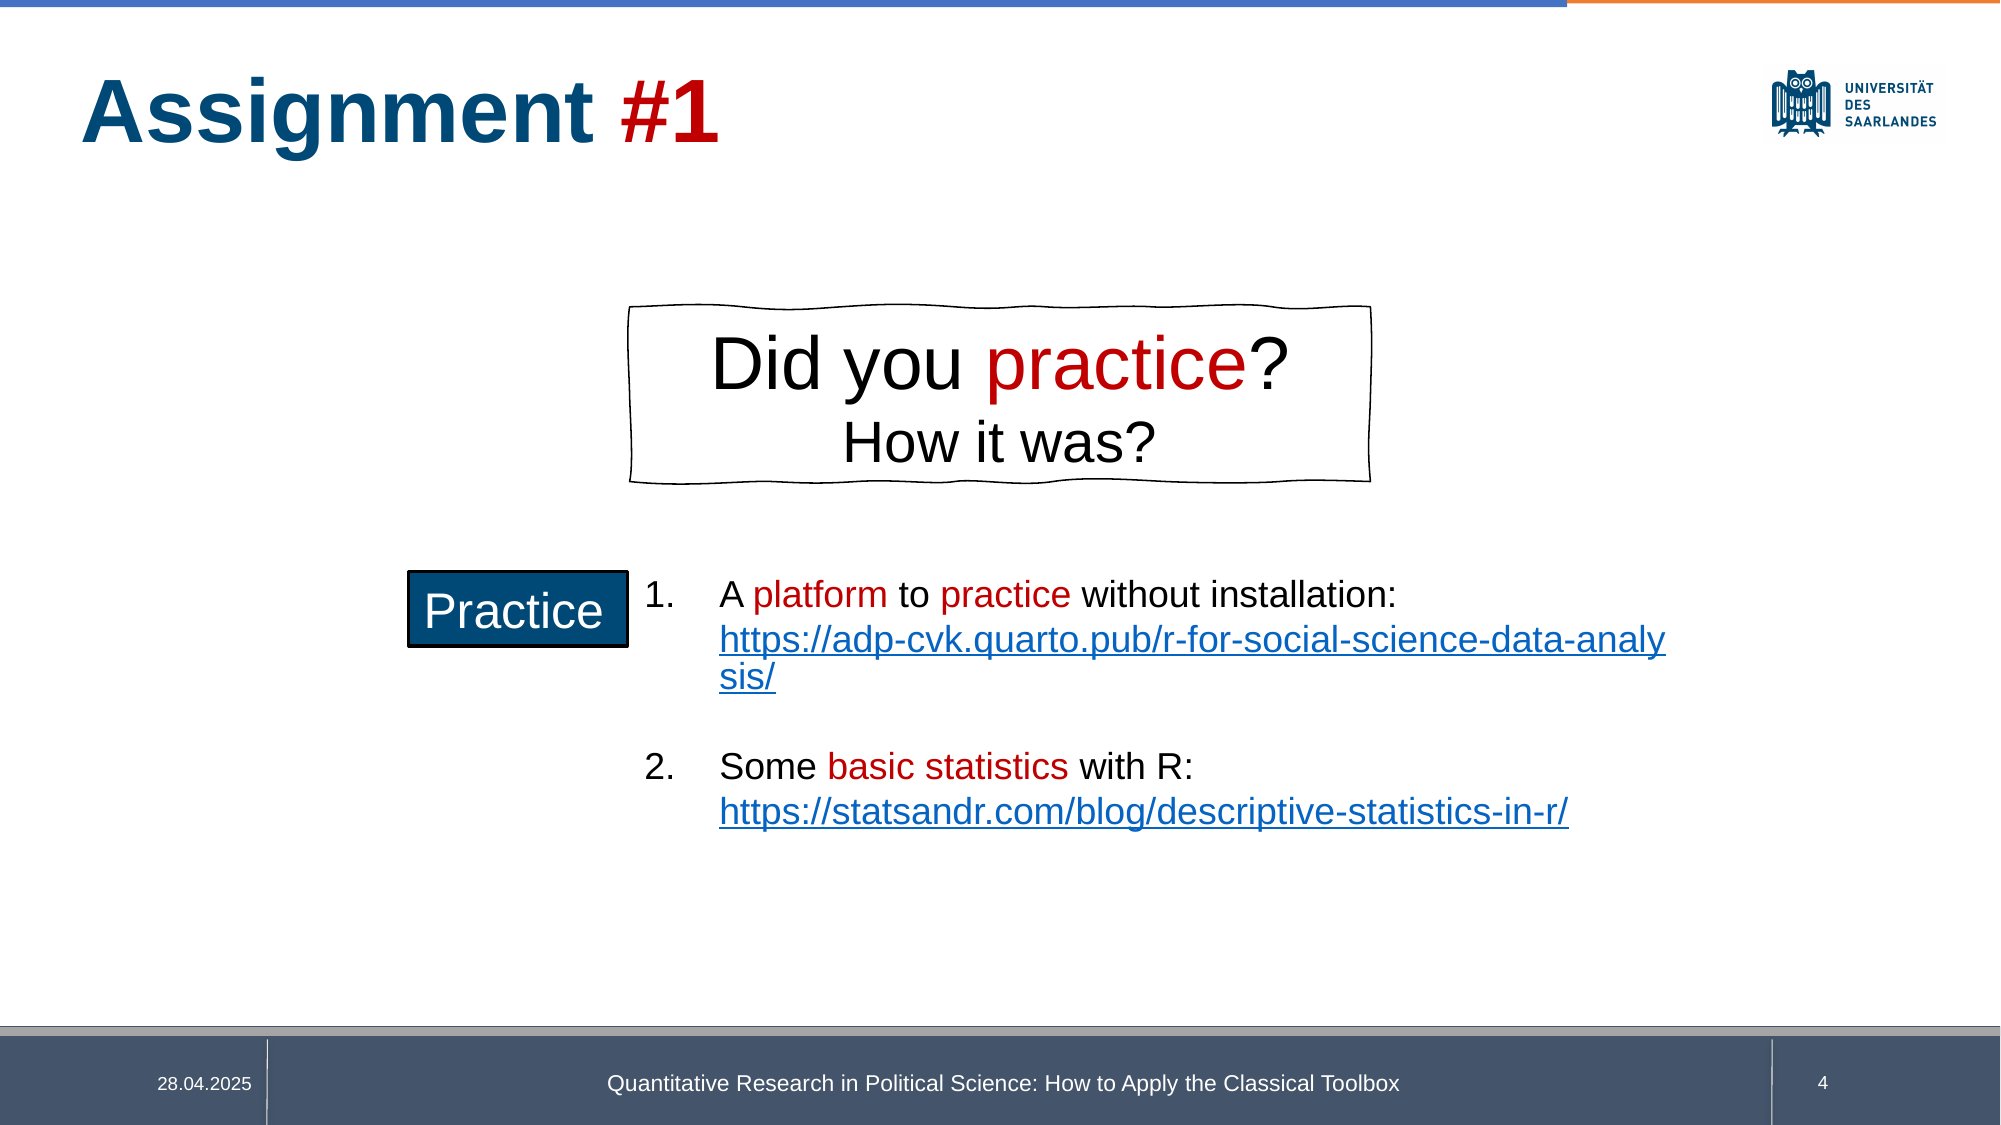

Assignment #1
Did you practice?
How it was?
A platform to practice without installation:
https://adp-cvk.quarto.pub/r-for-social-science-data-analysis/

Some basic statistics with R:
https://statsandr.com/blog/descriptive-statistics-in-r/

Practice
Quantitative Research in Political Science: How to Apply the Classical Toolbox
4
28.04.2025